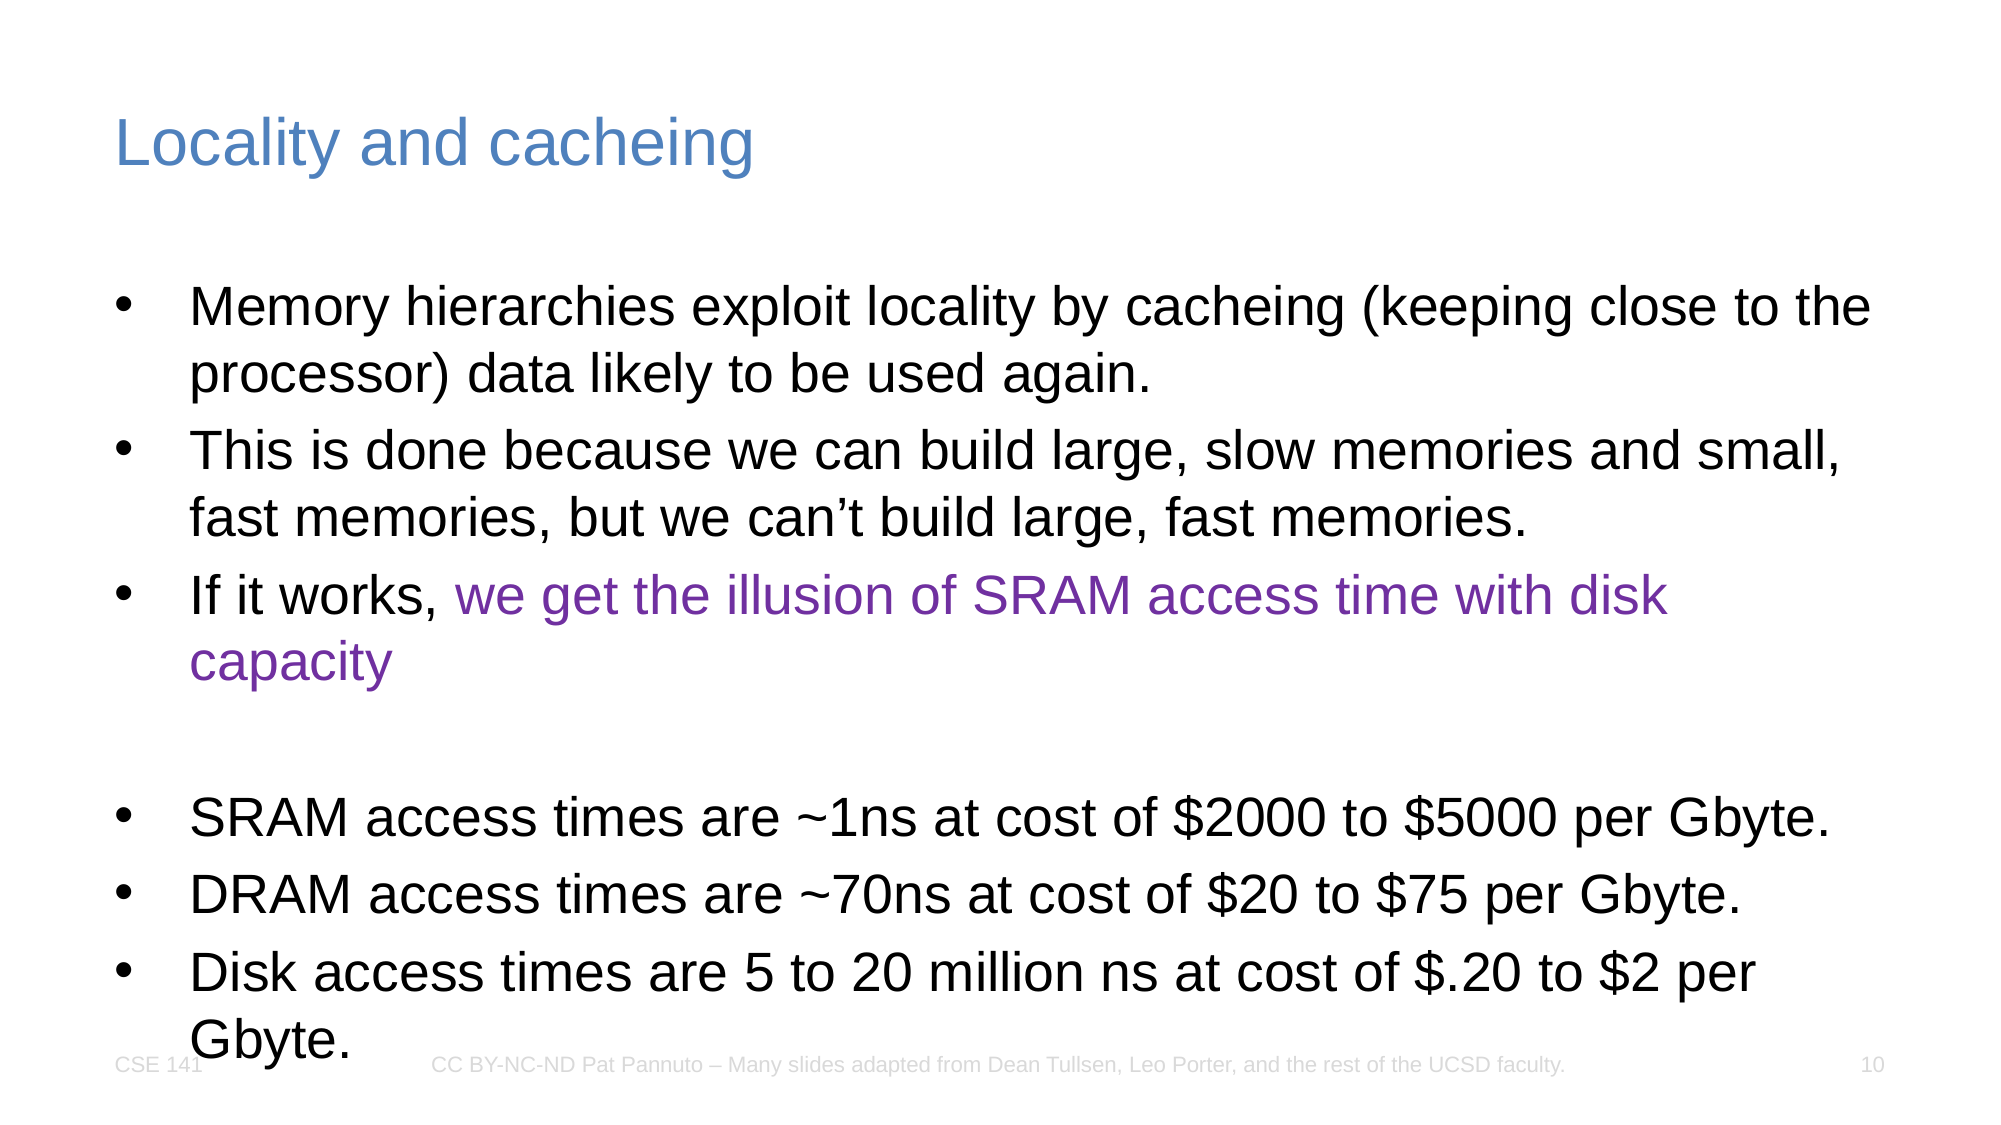

# Locality and cacheing
Memory hierarchies exploit locality by cacheing (keeping close to the processor) data likely to be used again.
This is done because we can build large, slow memories and small, fast memories, but we can’t build large, fast memories.
If it works, we get the illusion of SRAM access time with disk capacity

SRAM access times are ~1ns at cost of $2000 to $5000 per Gbyte.
DRAM access times are ~70ns at cost of $20 to $75 per Gbyte.
Disk access times are 5 to 20 million ns at cost of $.20 to $2 per Gbyte.